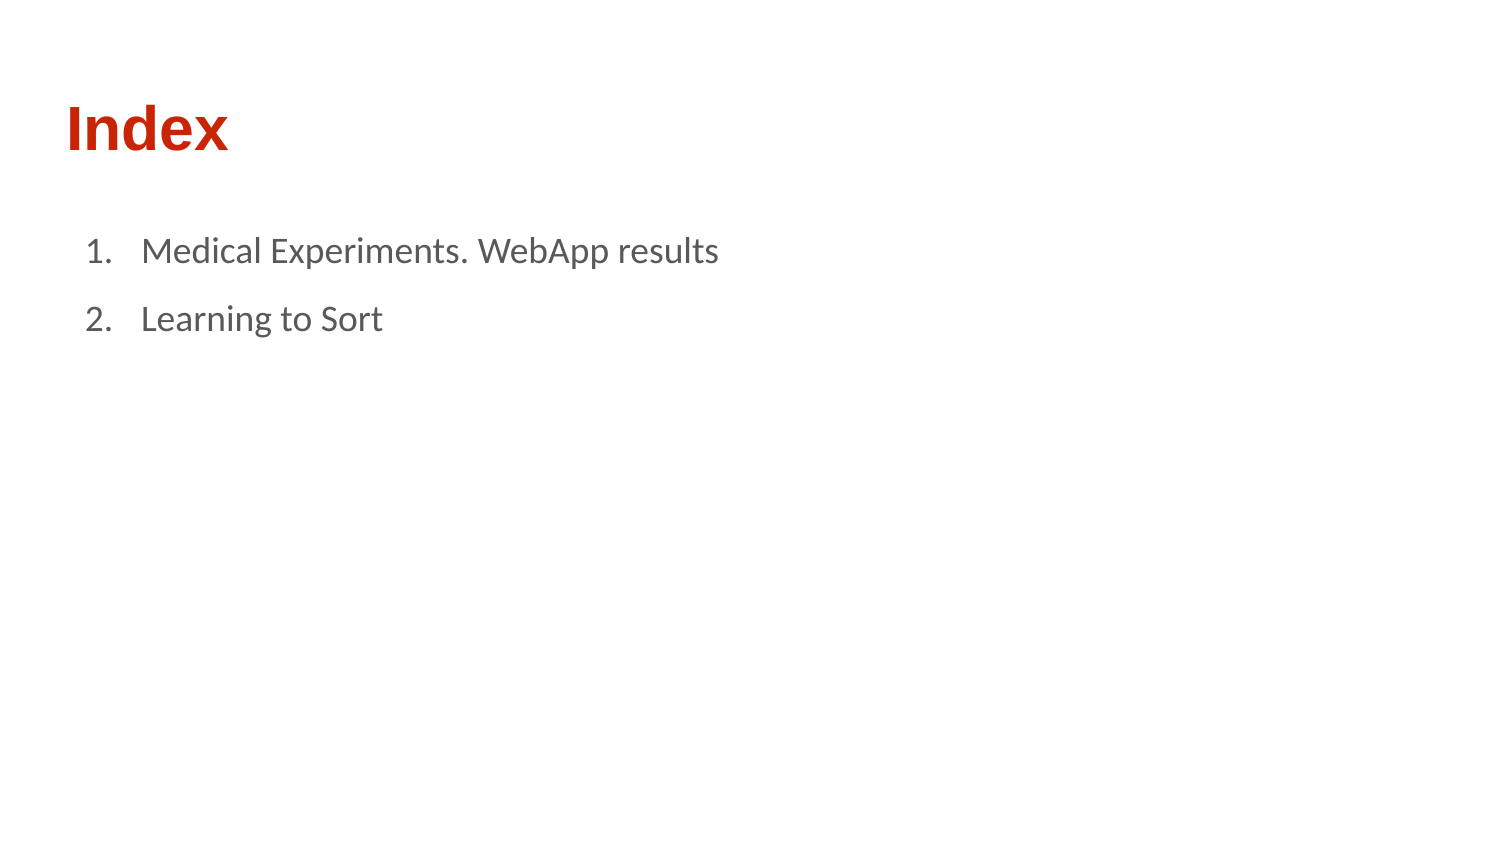

# Index
Medical Experiments. WebApp results
Learning to Sort